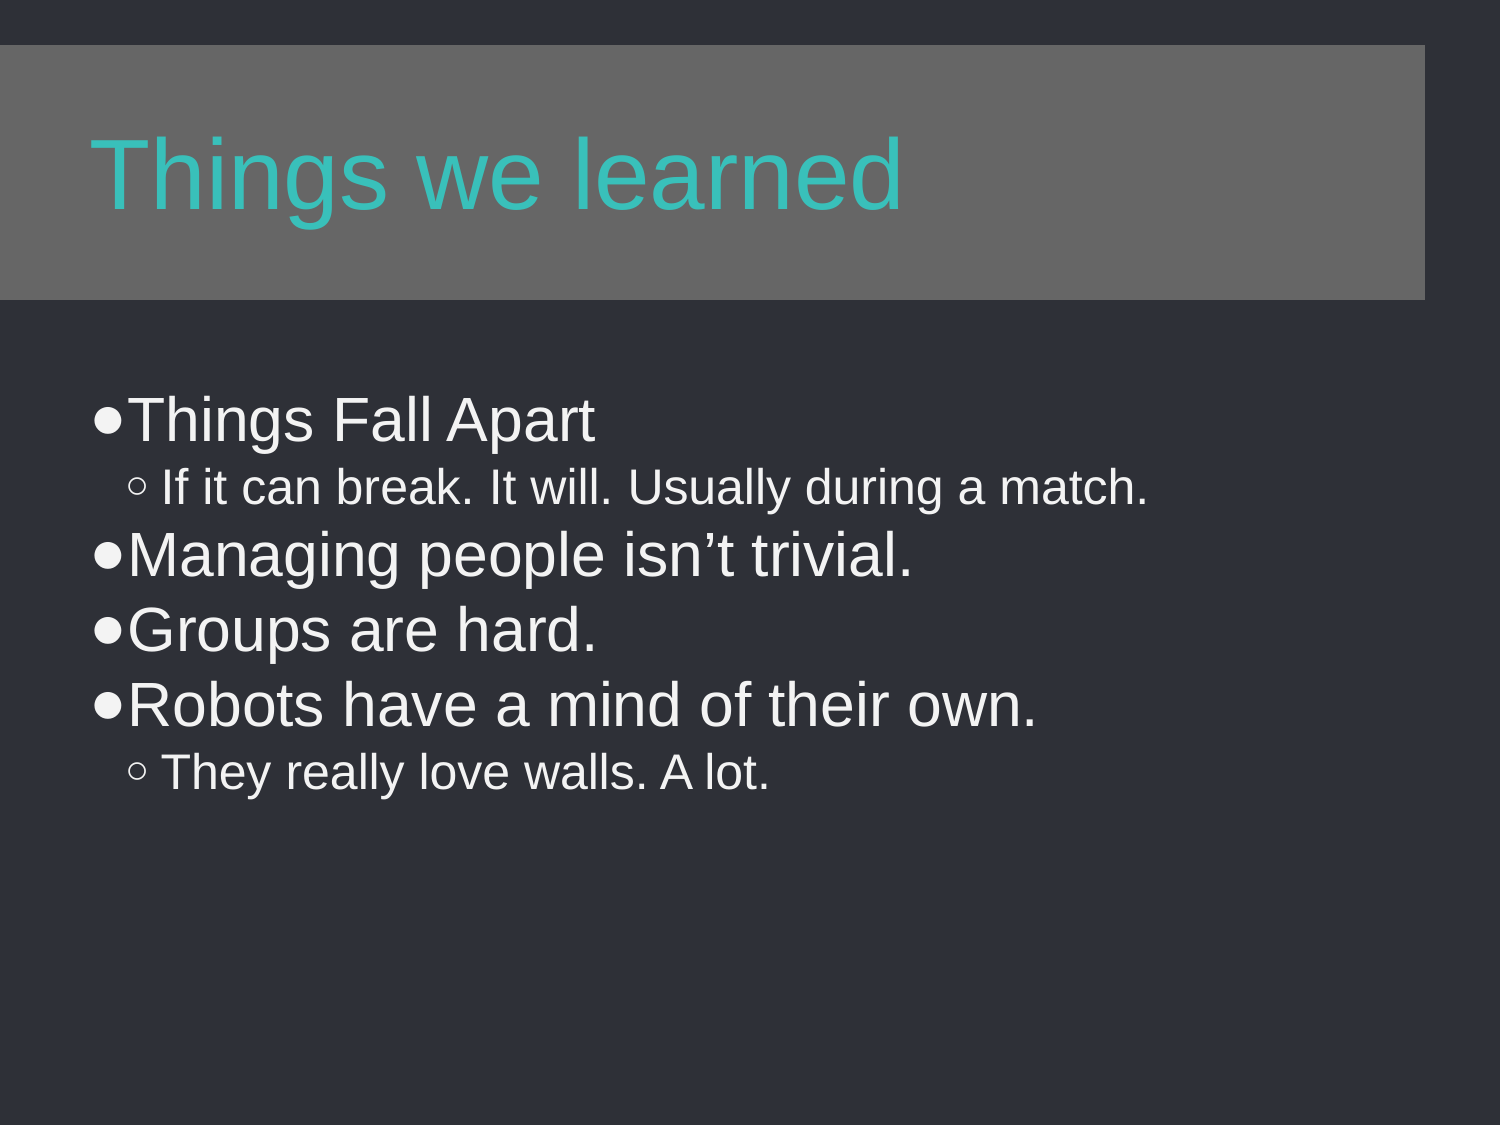

Things we learned

Things Fall Apart
If it can break. It will. Usually during a match.
Managing people isn’t trivial.
Groups are hard.
Robots have a mind of their own.
They really love walls. A lot.